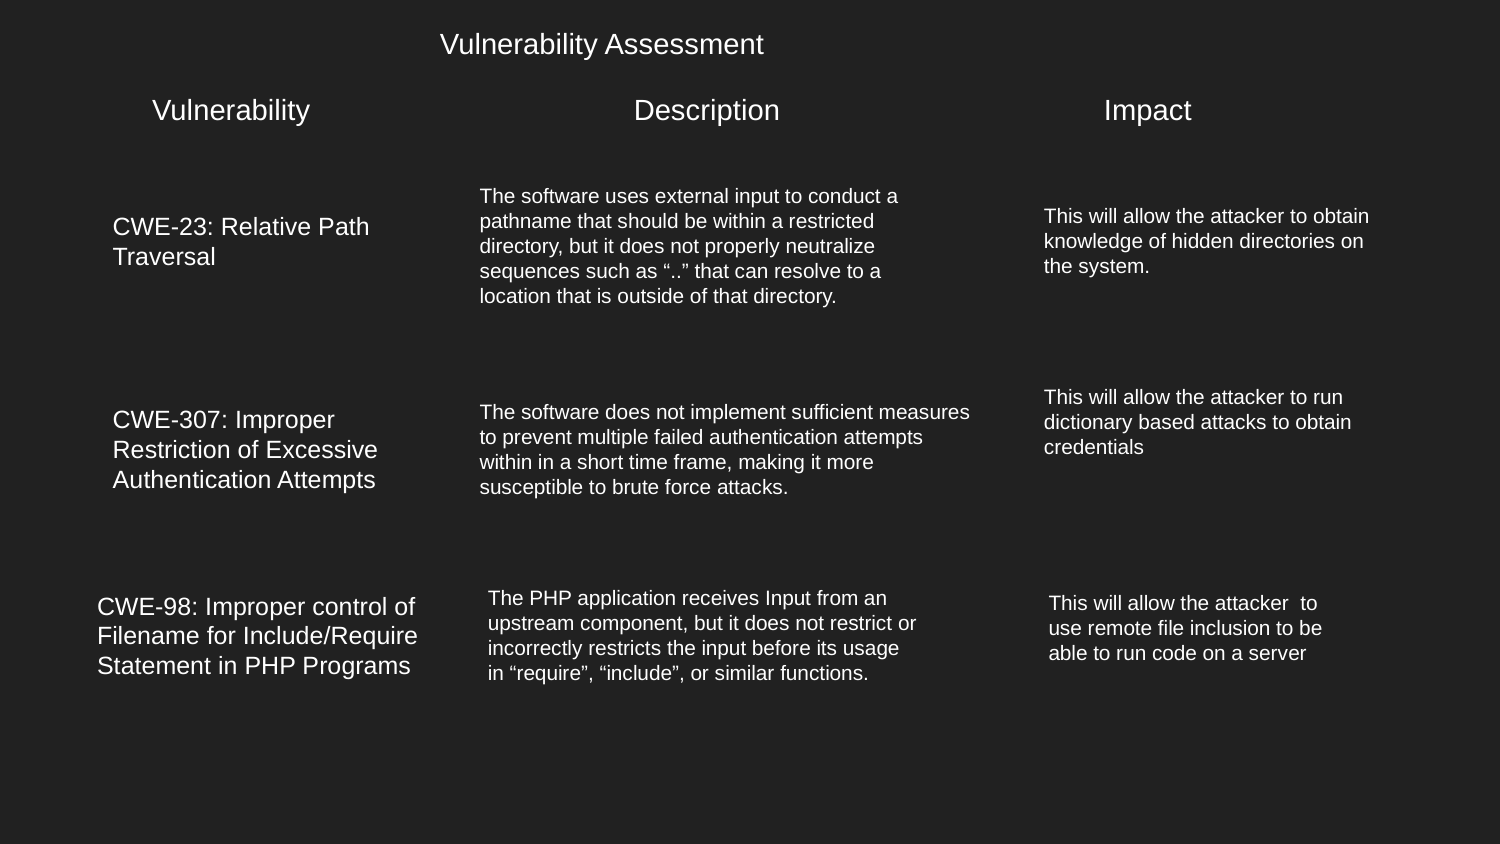

Vulnerability Assessment
Vulnerability
Description
Impact
The software uses external input to conduct a pathname that should be within a restricted directory, but it does not properly neutralize sequences such as “..” that can resolve to a location that is outside of that directory.
This will allow the attacker to obtain knowledge of hidden directories on the system.
CWE-23: Relative Path Traversal
This will allow the attacker to run dictionary based attacks to obtain credentials
The software does not implement sufficient measures to prevent multiple failed authentication attempts within in a short time frame, making it more susceptible to brute force attacks.
CWE-307: Improper Restriction of Excessive Authentication Attempts
The PHP application receives Input from an upstream component, but it does not restrict or incorrectly restricts the input before its usage in “require”, “include”, or similar functions.
CWE-98: Improper control of Filename for Include/Require Statement in PHP Programs
This will allow the attacker  to use remote file inclusion to be able to run code on a server